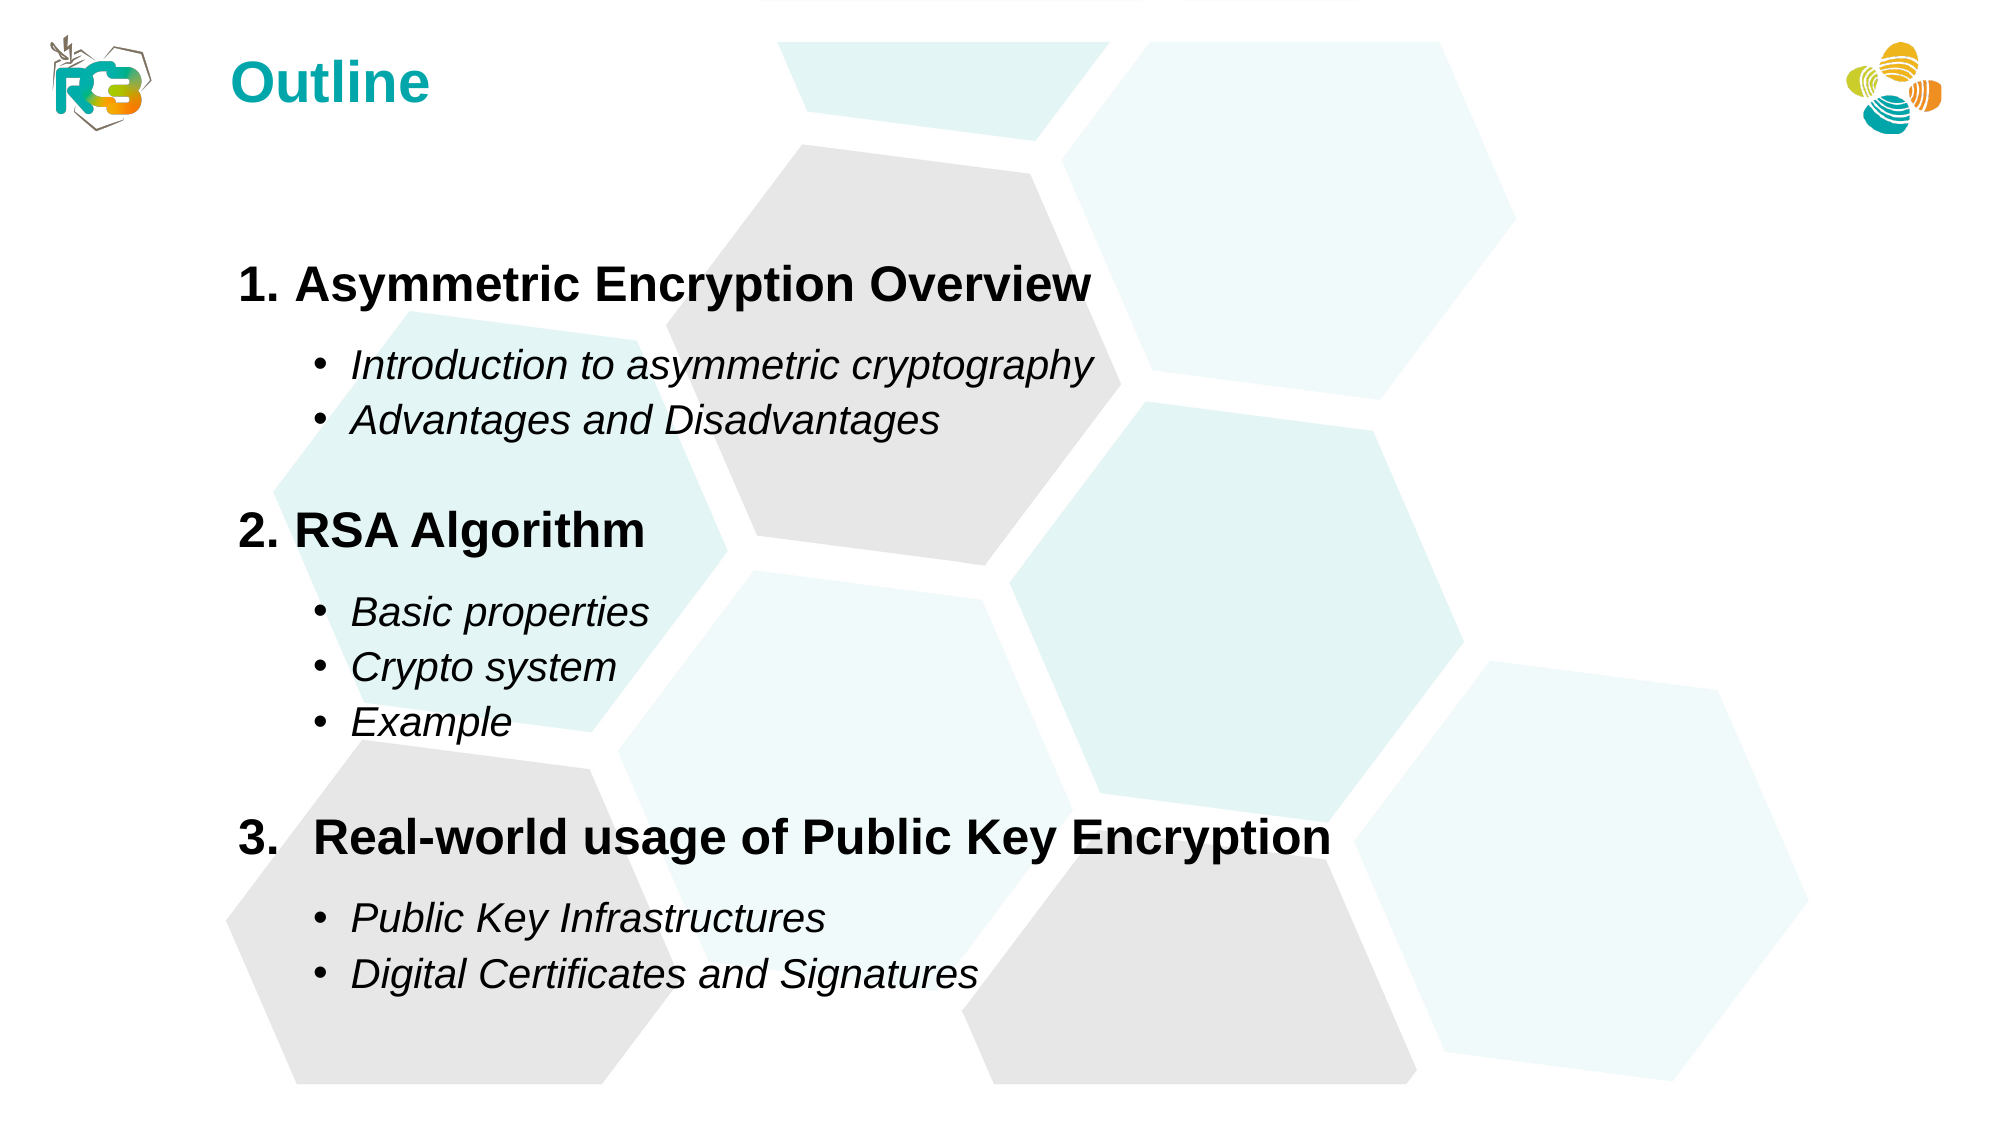

Outline
Asymmetric Encryption Overview
Introduction to asymmetric cryptography
Advantages and Disadvantages

RSA Algorithm
Basic properties
Crypto system
Example

Real-world usage of Public Key Encryption
Public Key Infrastructures
Digital Certificates and Signatures